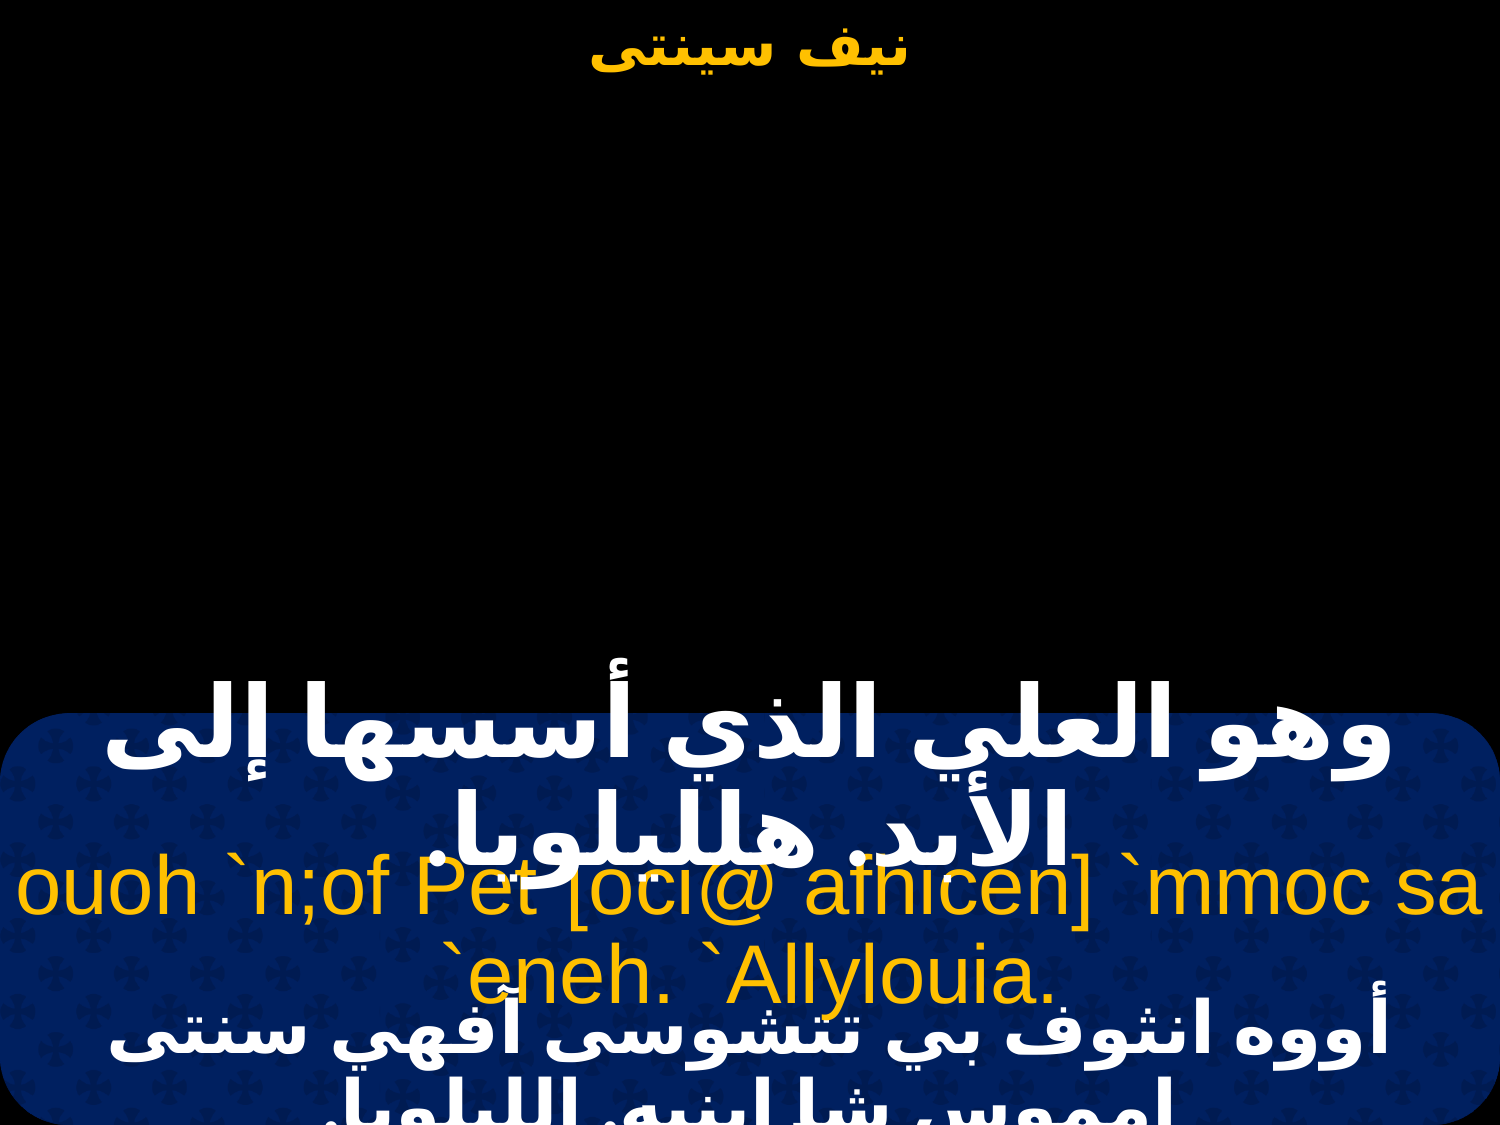

#
وهو العلي الذي أسسها إلى الأبد. هلليلويا.
ouoh `n;of Pet`[oci@ afhicen] `mmoc sa `eneh. `Allylouia.
أووه انثوف بي تتشوسى آفهي سنتى إمموس شا اينيه. الليلويا.